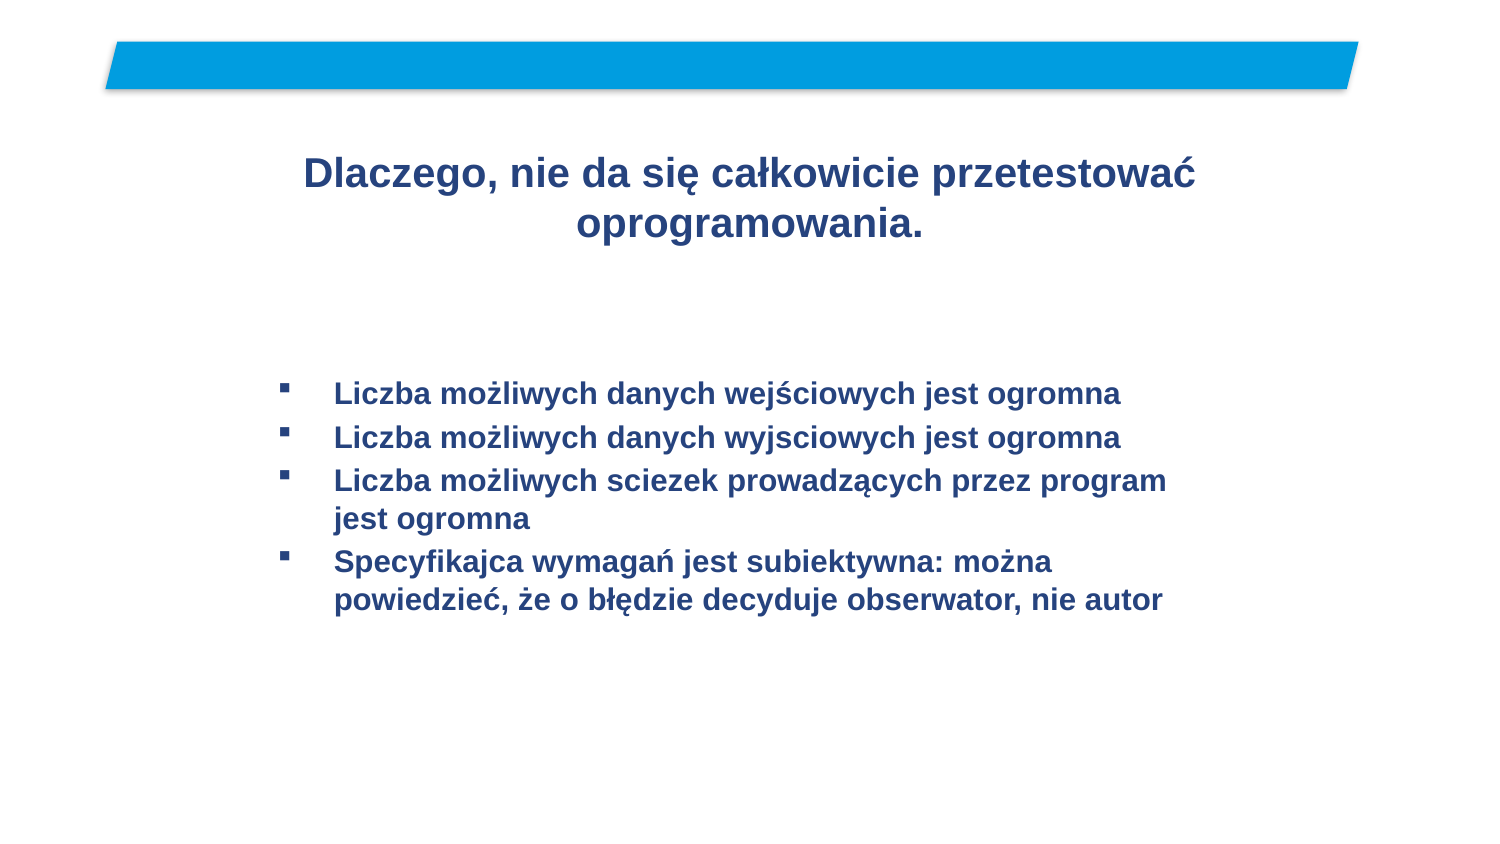

# Dlaczego, nie da się całkowicie przetestować oprogramowania.
Liczba możliwych danych wejściowych jest ogromna
Liczba możliwych danych wyjsciowych jest ogromna
Liczba możliwych sciezek prowadzących przez program jest ogromna
Specyfikajca wymagań jest subiektywna: można powiedzieć, że o błędzie decyduje obserwator, nie autor